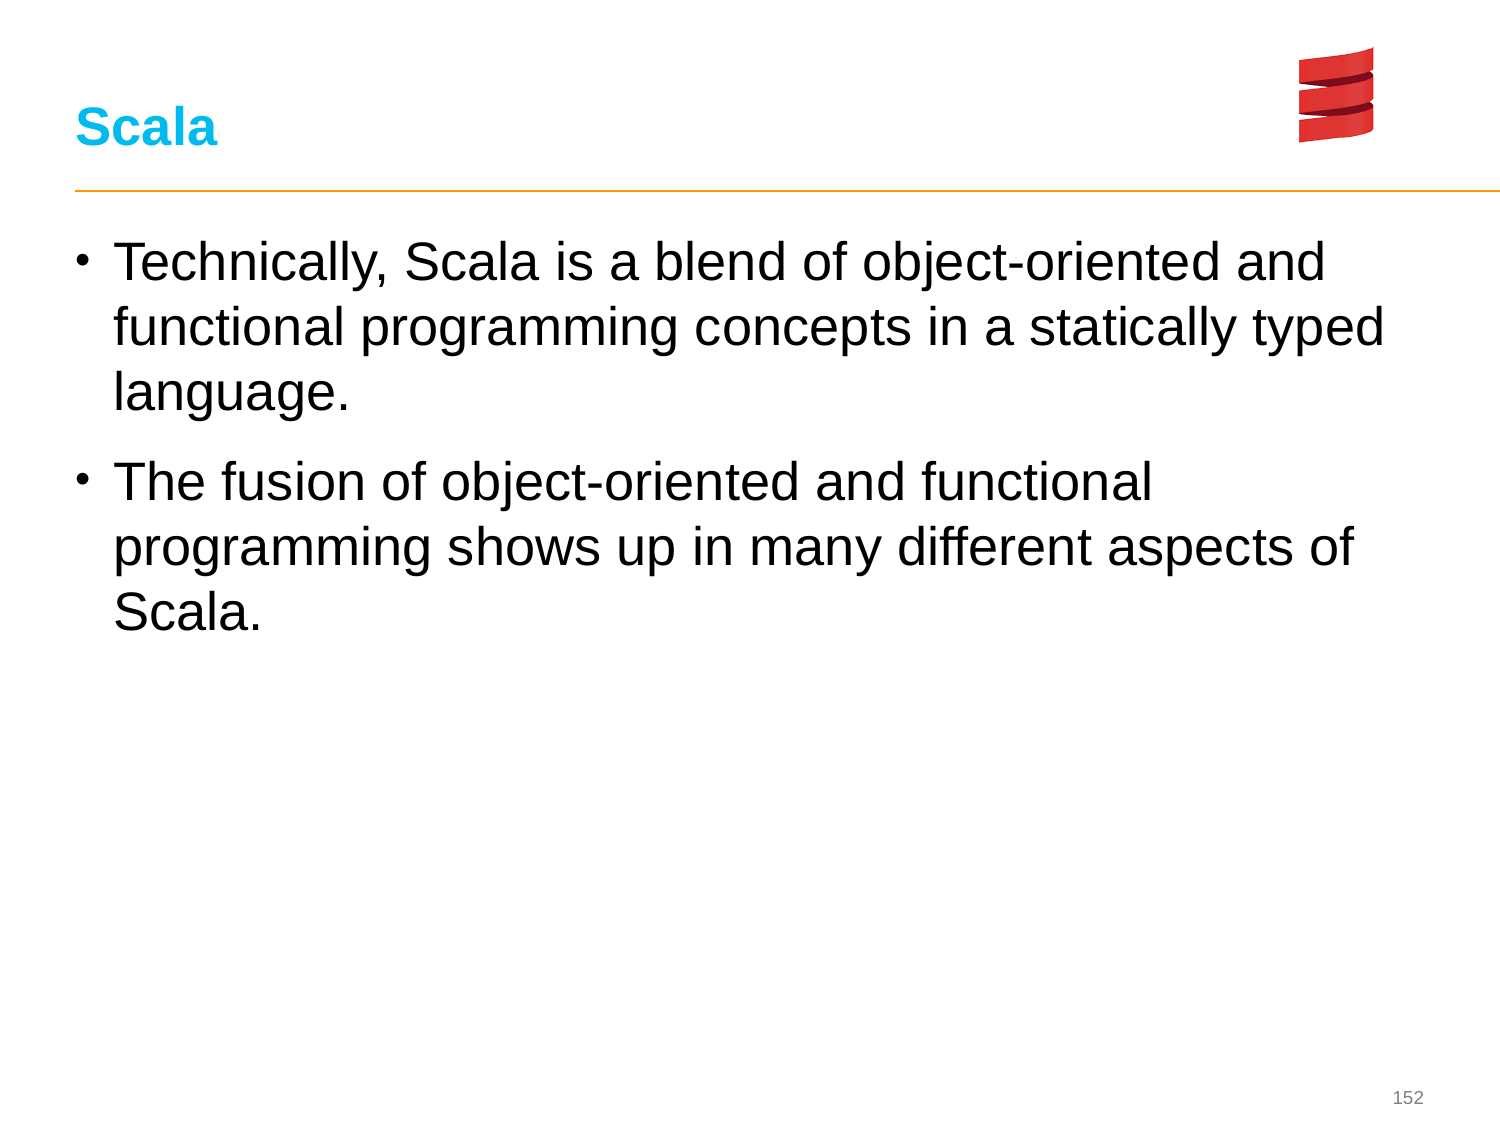

# Scala
Technically, Scala is a blend of object-oriented and functional programming concepts in a statically typed language.
The fusion of object-oriented and functional programming shows up in many different aspects of Scala.